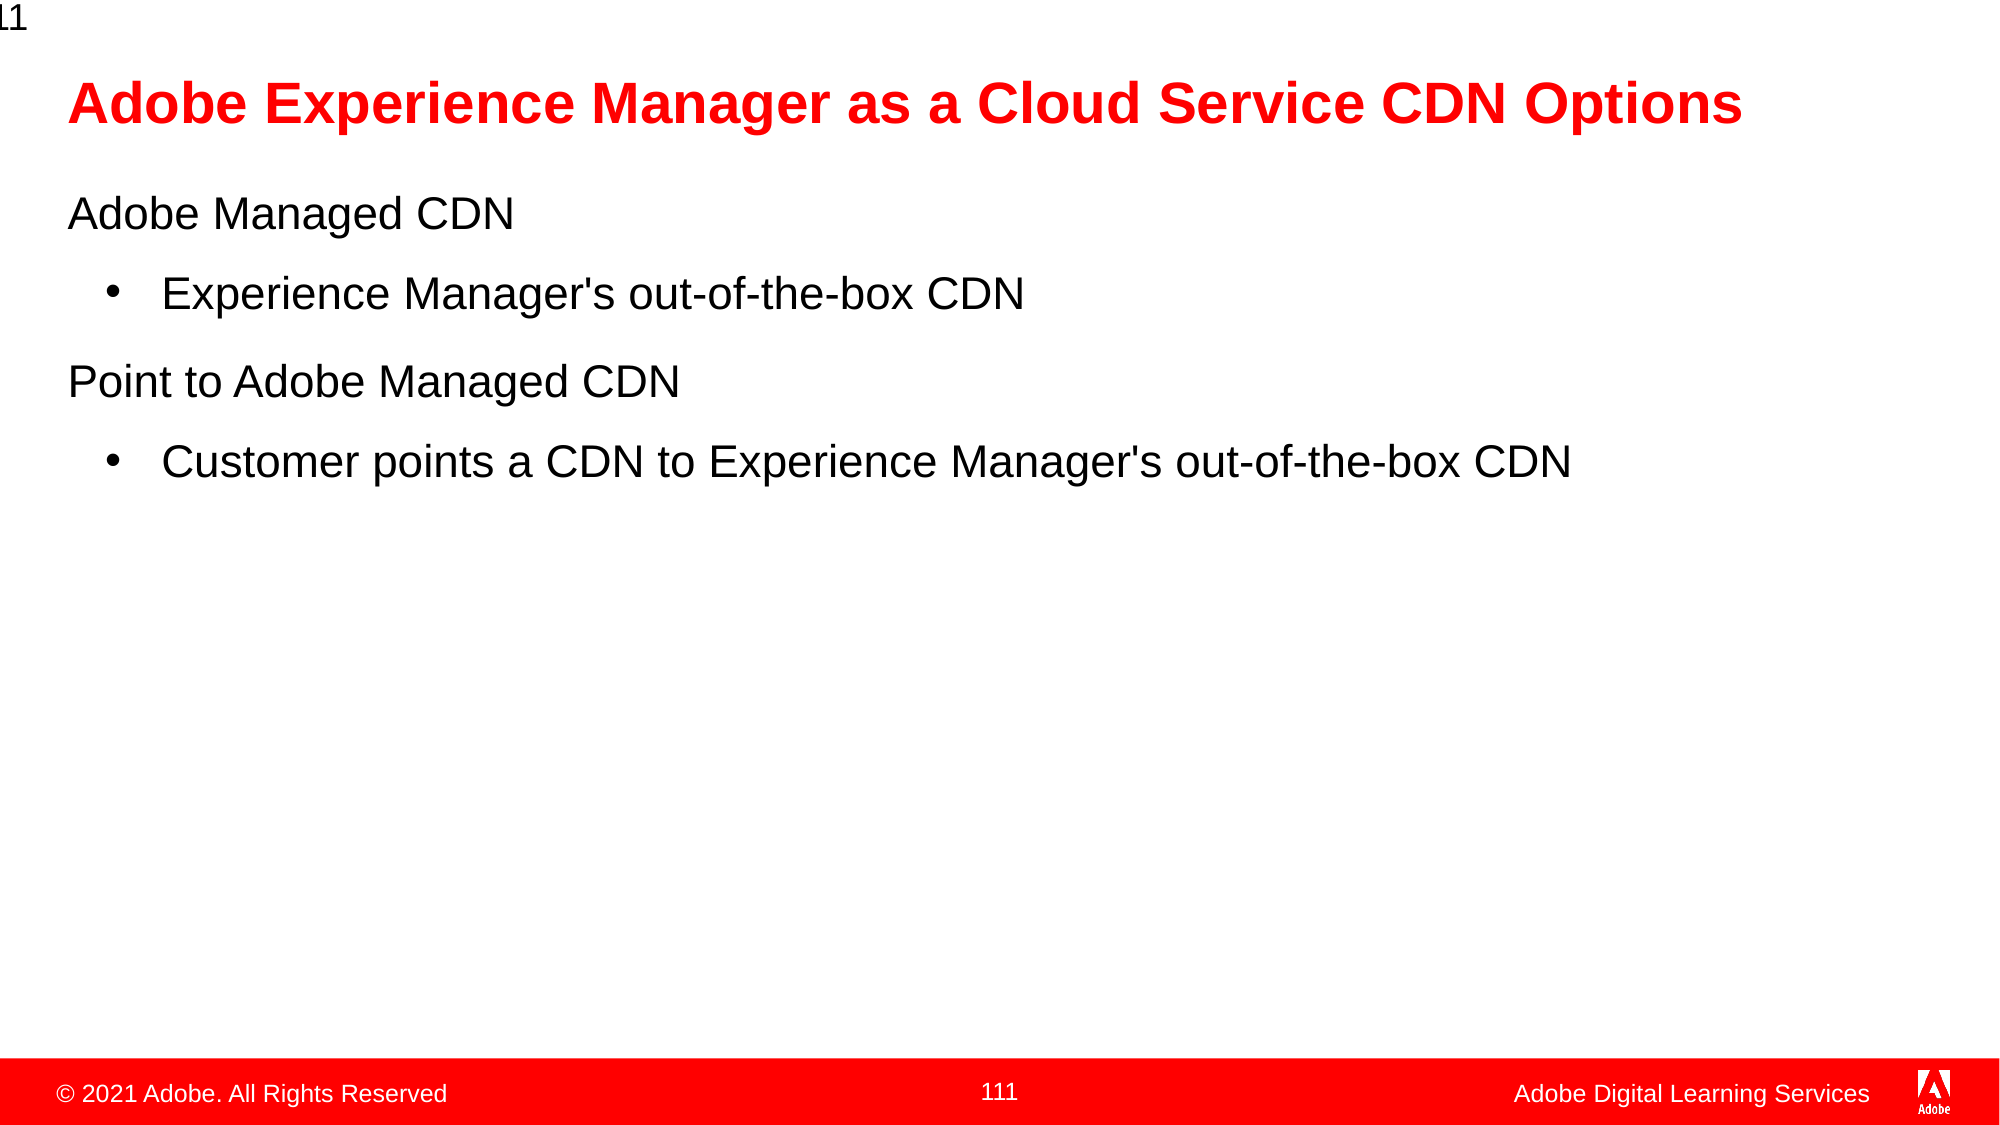

111
# Adobe Experience Manager as a Cloud Service CDN Options
Adobe Managed CDN
Experience Manager's out-of-the-box CDN
Point to Adobe Managed CDN
Customer points a CDN to Experience Manager's out-of-the-box CDN